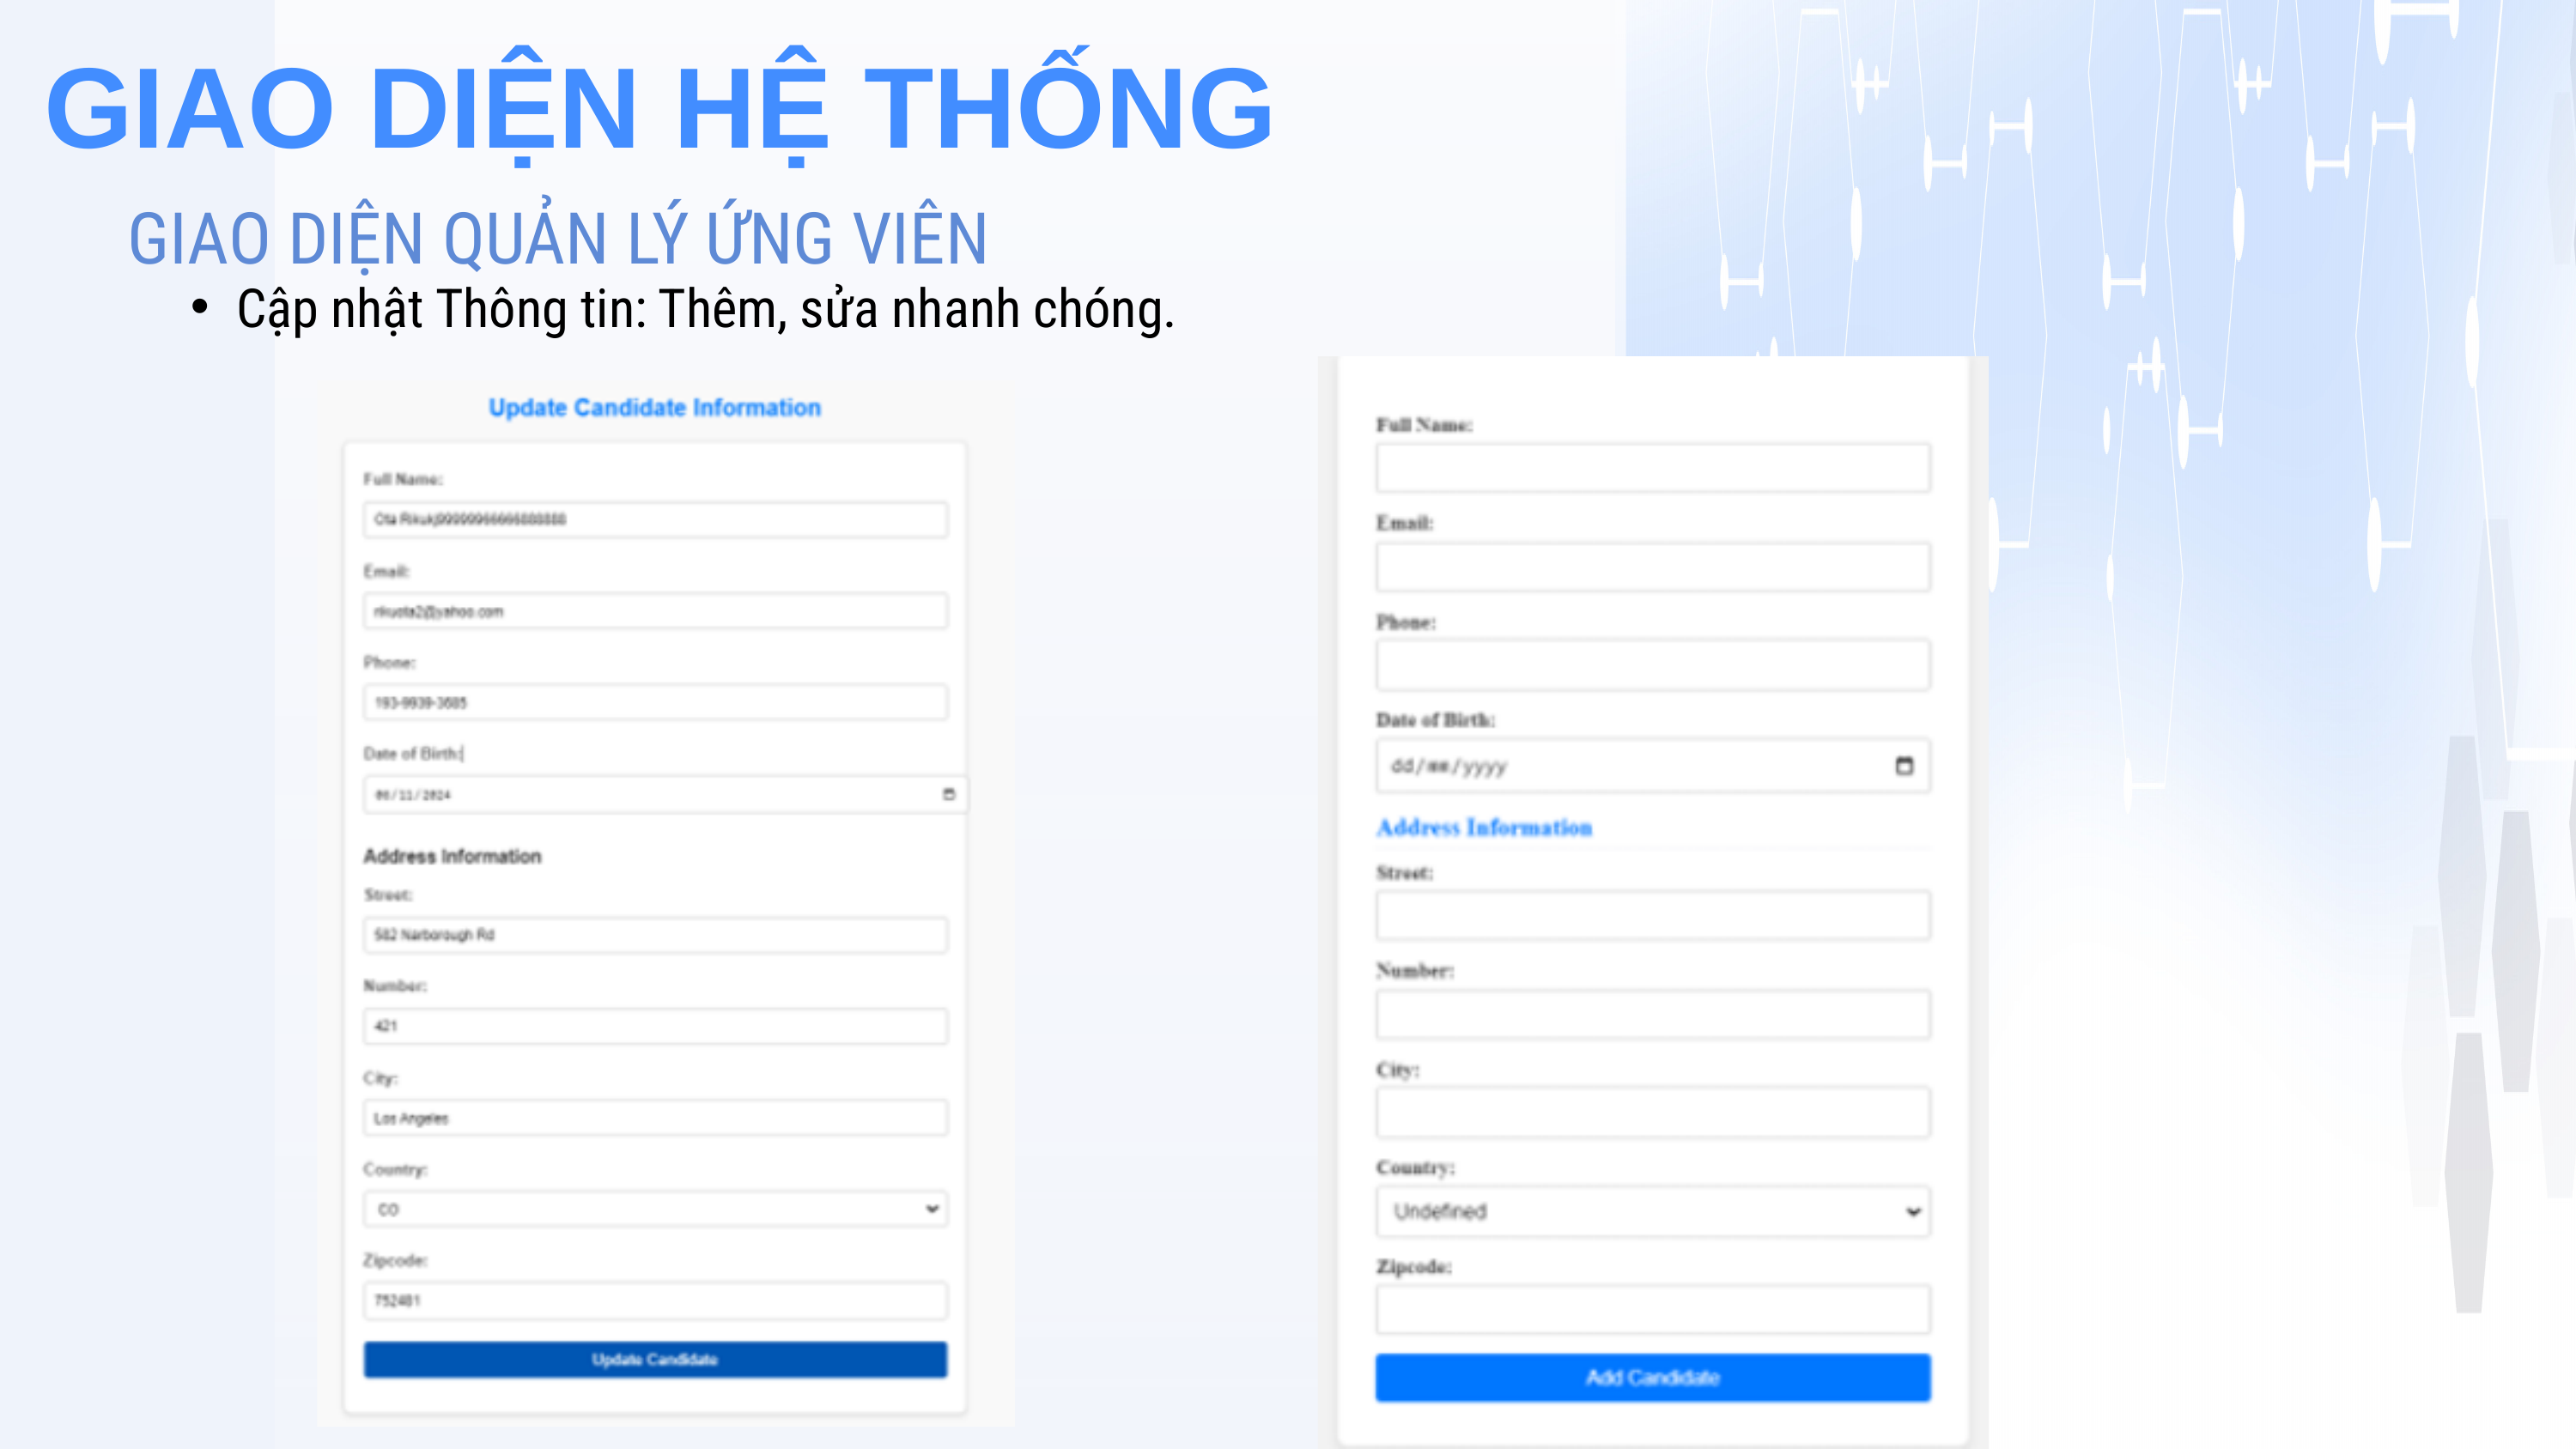

GIAO DIỆN HỆ THỐNG
GIAO DIỆN QUẢN LÝ ỨNG VIÊN
Cập nhật Thông tin: Thêm, sửa nhanh chóng.